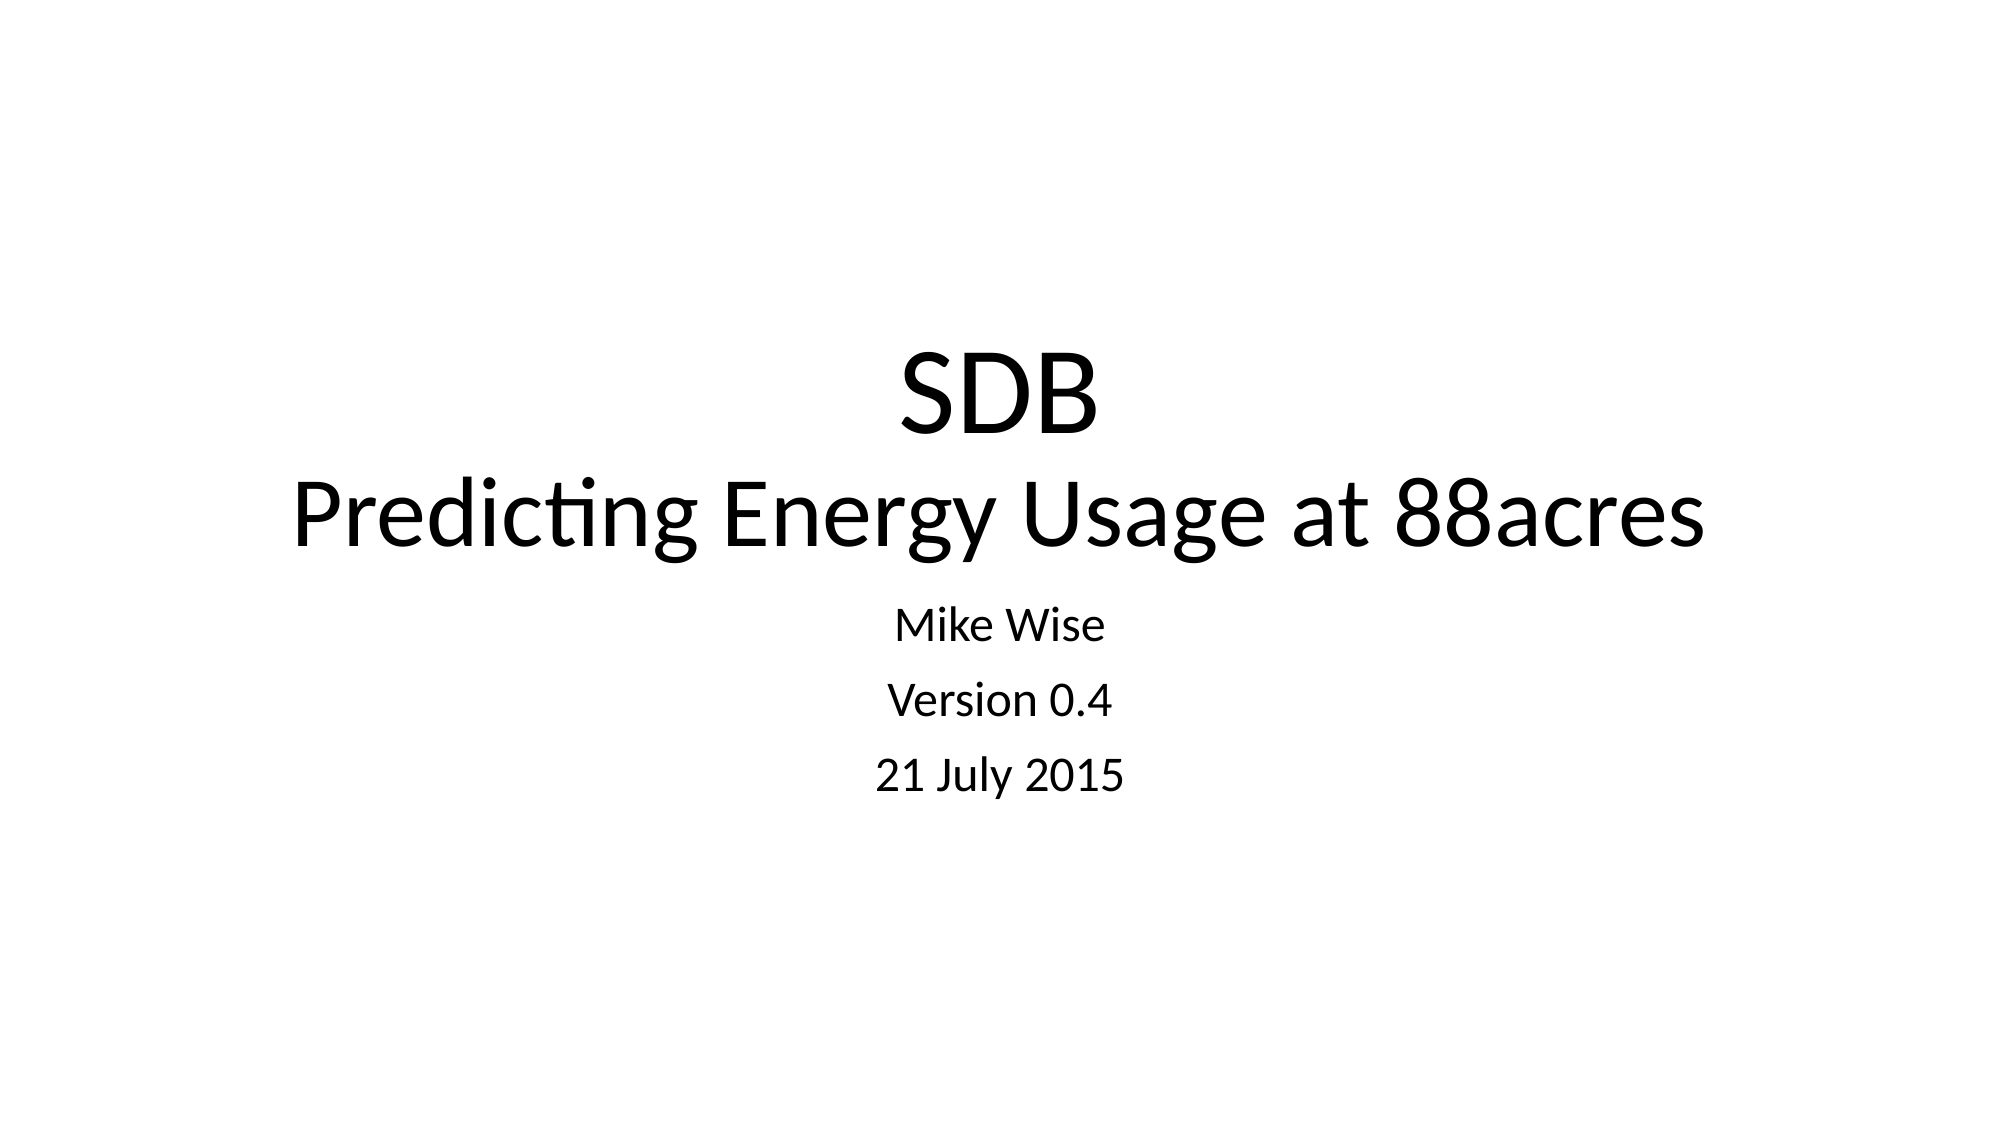

# SDB Predicting Energy Usage at 88acres
Mike Wise
Version 0.4
21 July 2015